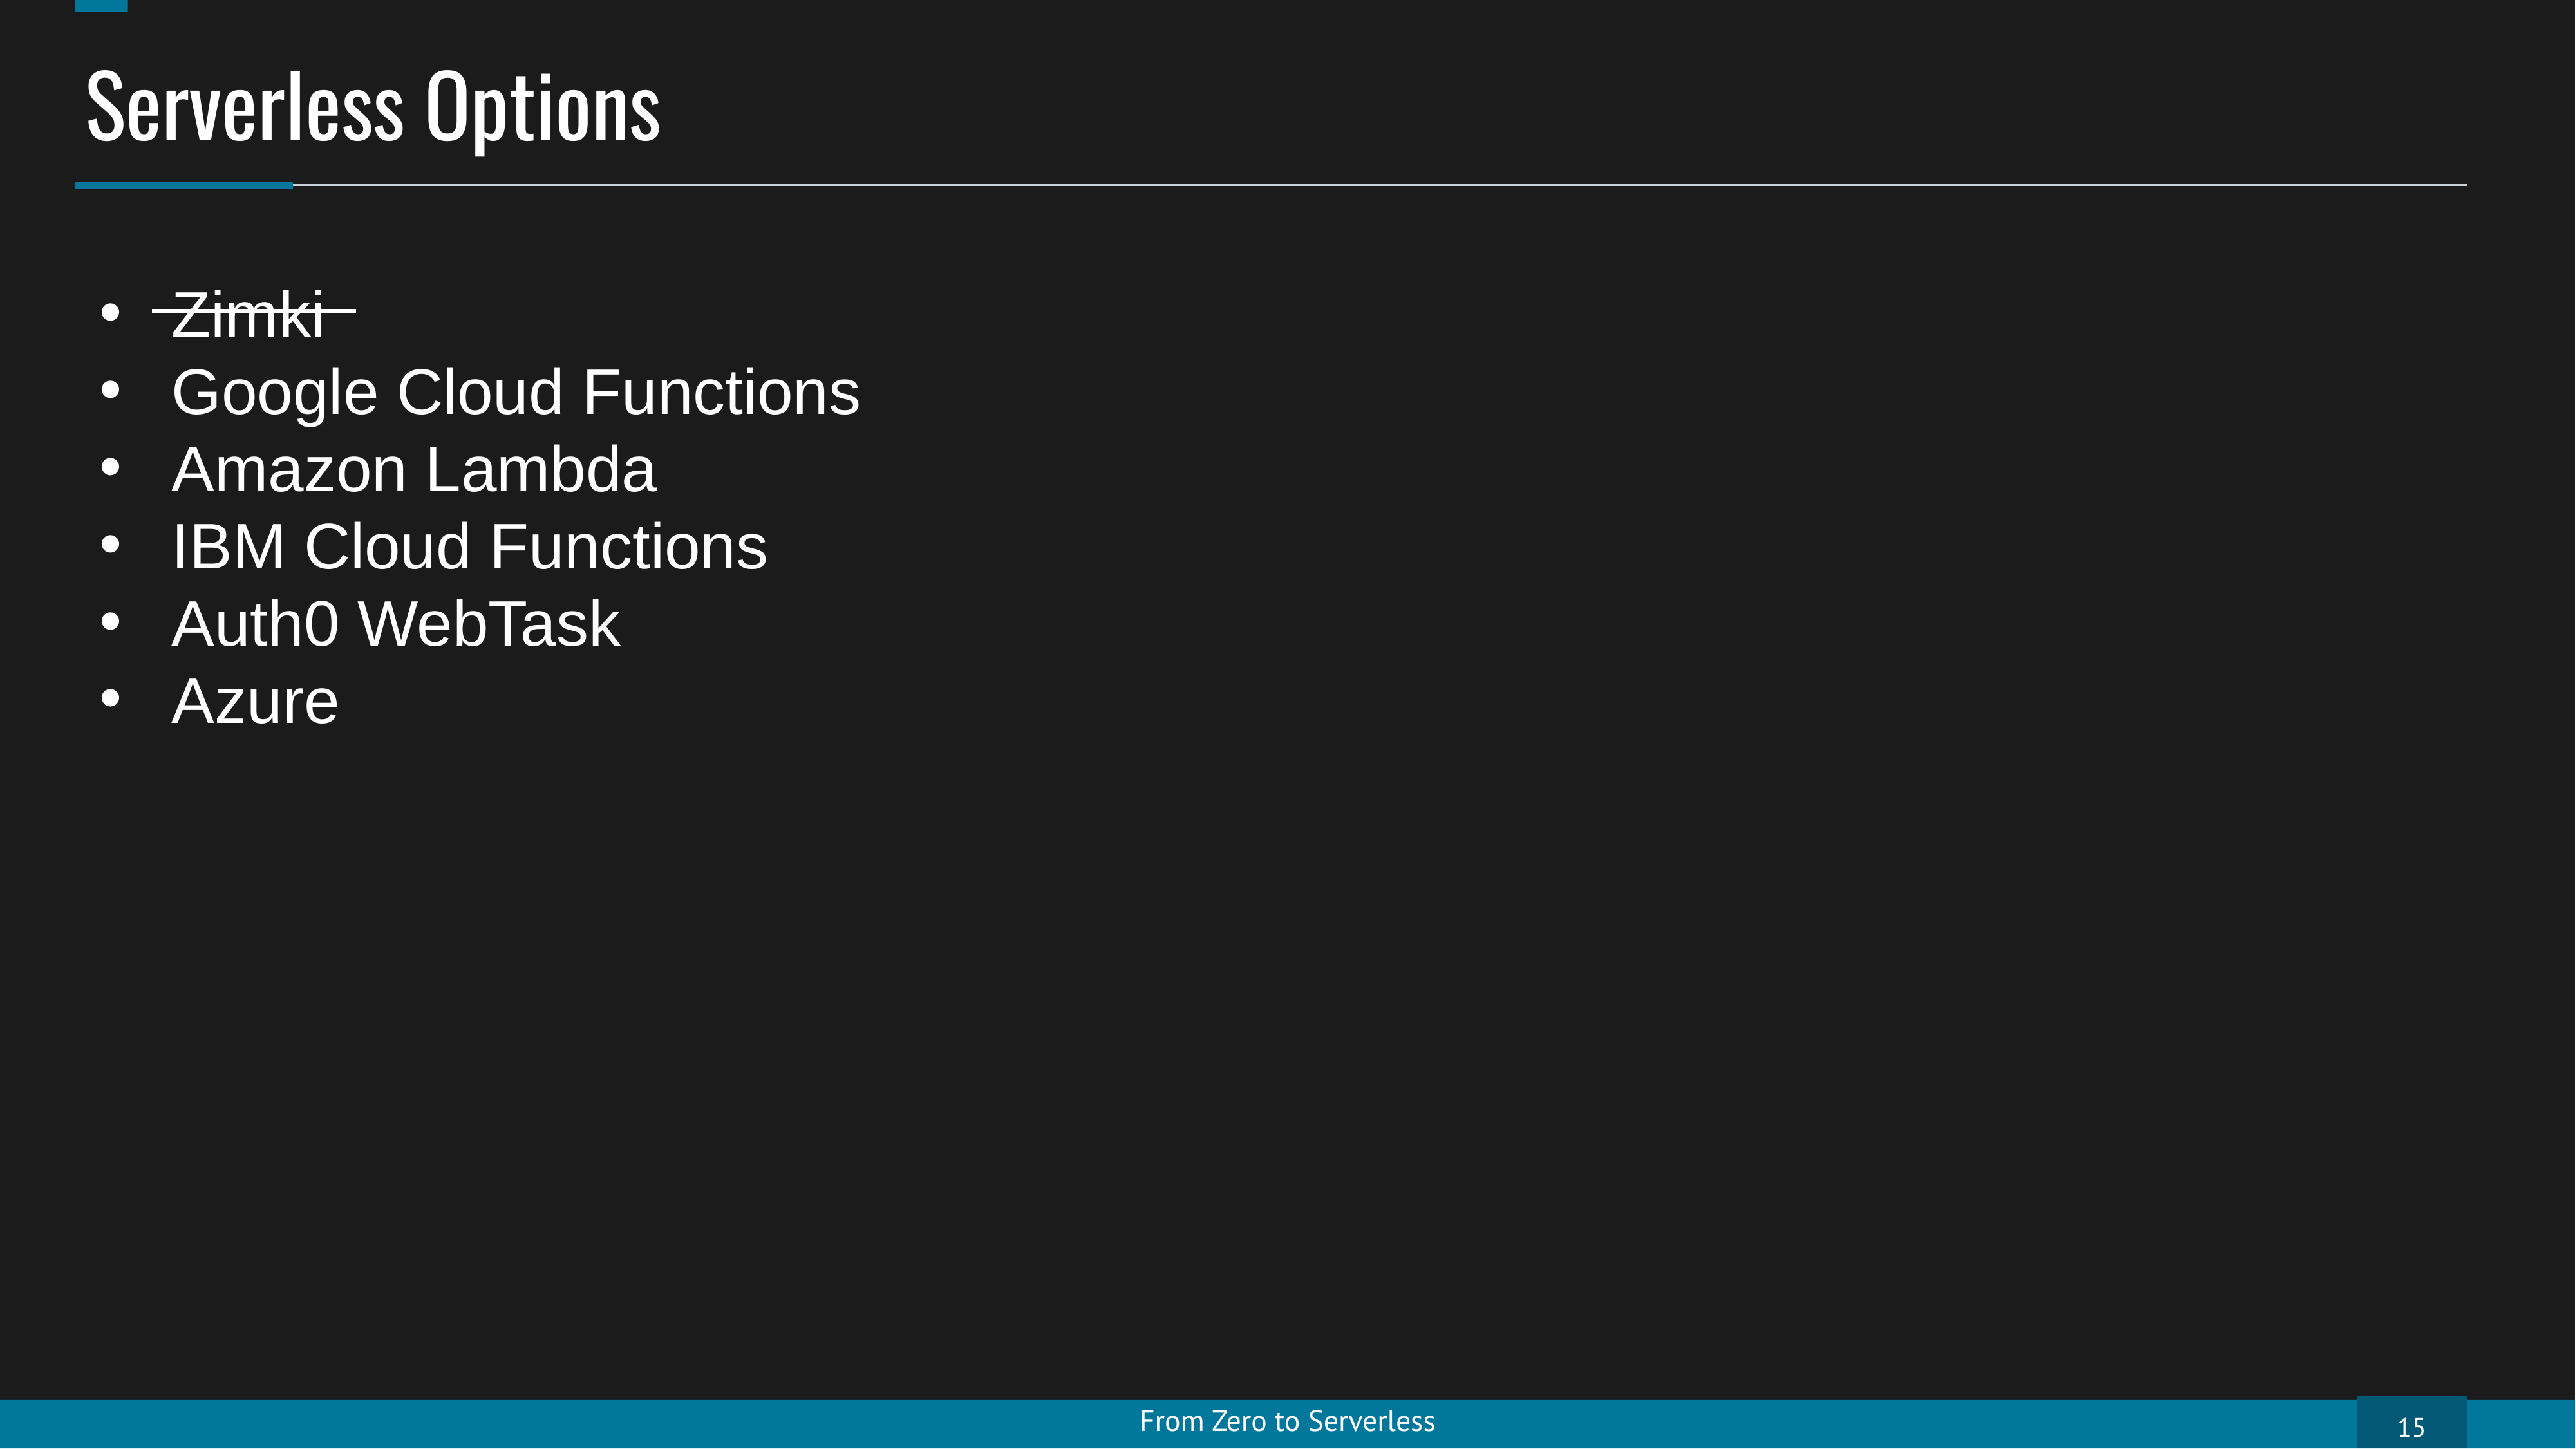

Serverless Options
Zimki
Google Cloud Functions
Amazon Lambda
IBM Cloud Functions
Auth0 WebTask
Azure
15